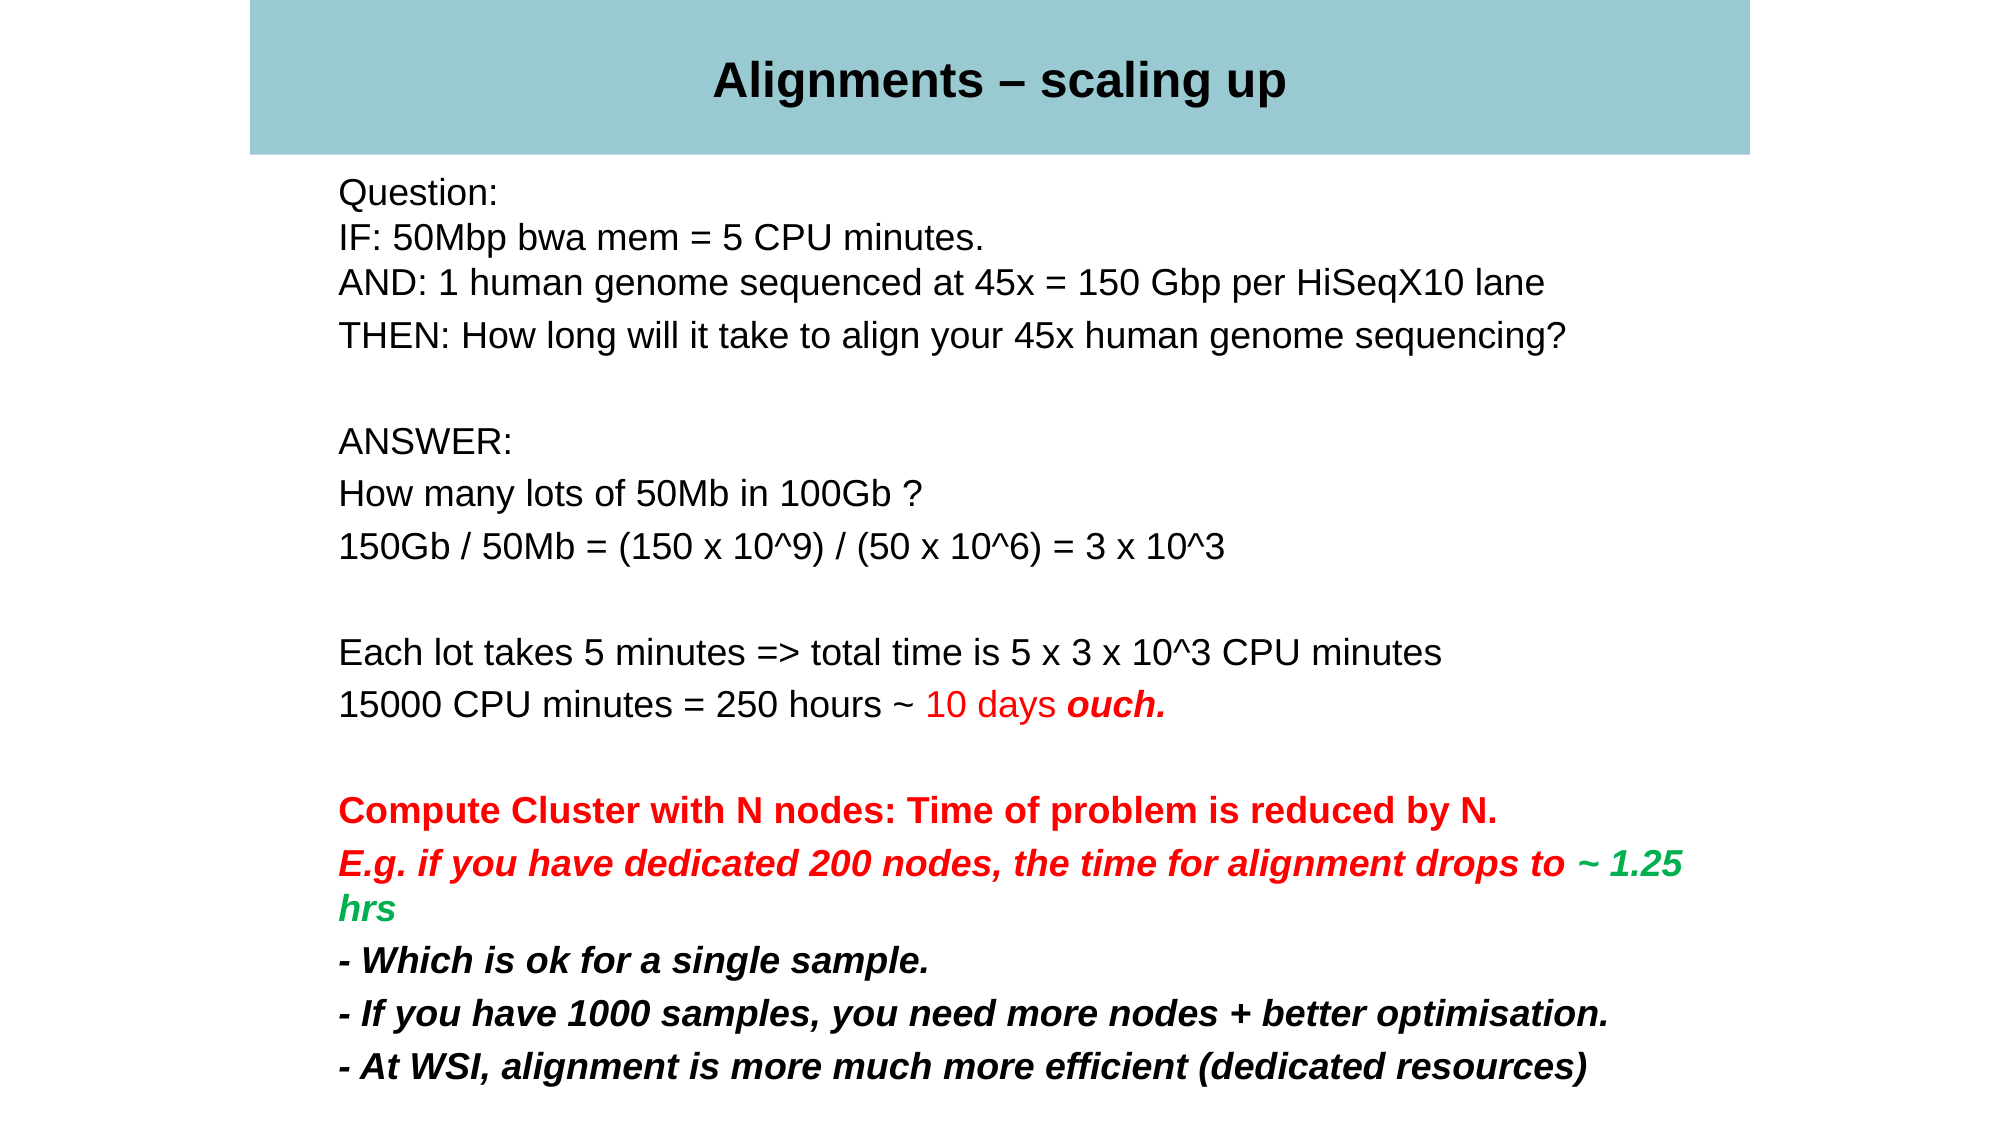

Alignments – scaling up
Question:
IF: 50Mbp bwa mem = 5 CPU minutes.
AND: 1 human genome sequenced at 45x = 150 Gbp per HiSeqX10 lane
THEN: How long will it take to align your 45x human genome sequencing?

ANSWER:
How many lots of 50Mb in 100Gb ?
150Gb / 50Mb = (150 x 10^9) / (50 x 10^6) = 3 x 10^3

Each lot takes 5 minutes => total time is 5 x 3 x 10^3 CPU minutes
15000 CPU minutes = 250 hours ~ 10 days ouch.

Compute Cluster with N nodes: Time of problem is reduced by N.
E.g. if you have dedicated 200 nodes, the time for alignment drops to ~ 1.25 hrs
- Which is ok for a single sample.
- If you have 1000 samples, you need more nodes + better optimisation.
- At WSI, alignment is more much more efficient (dedicated resources)